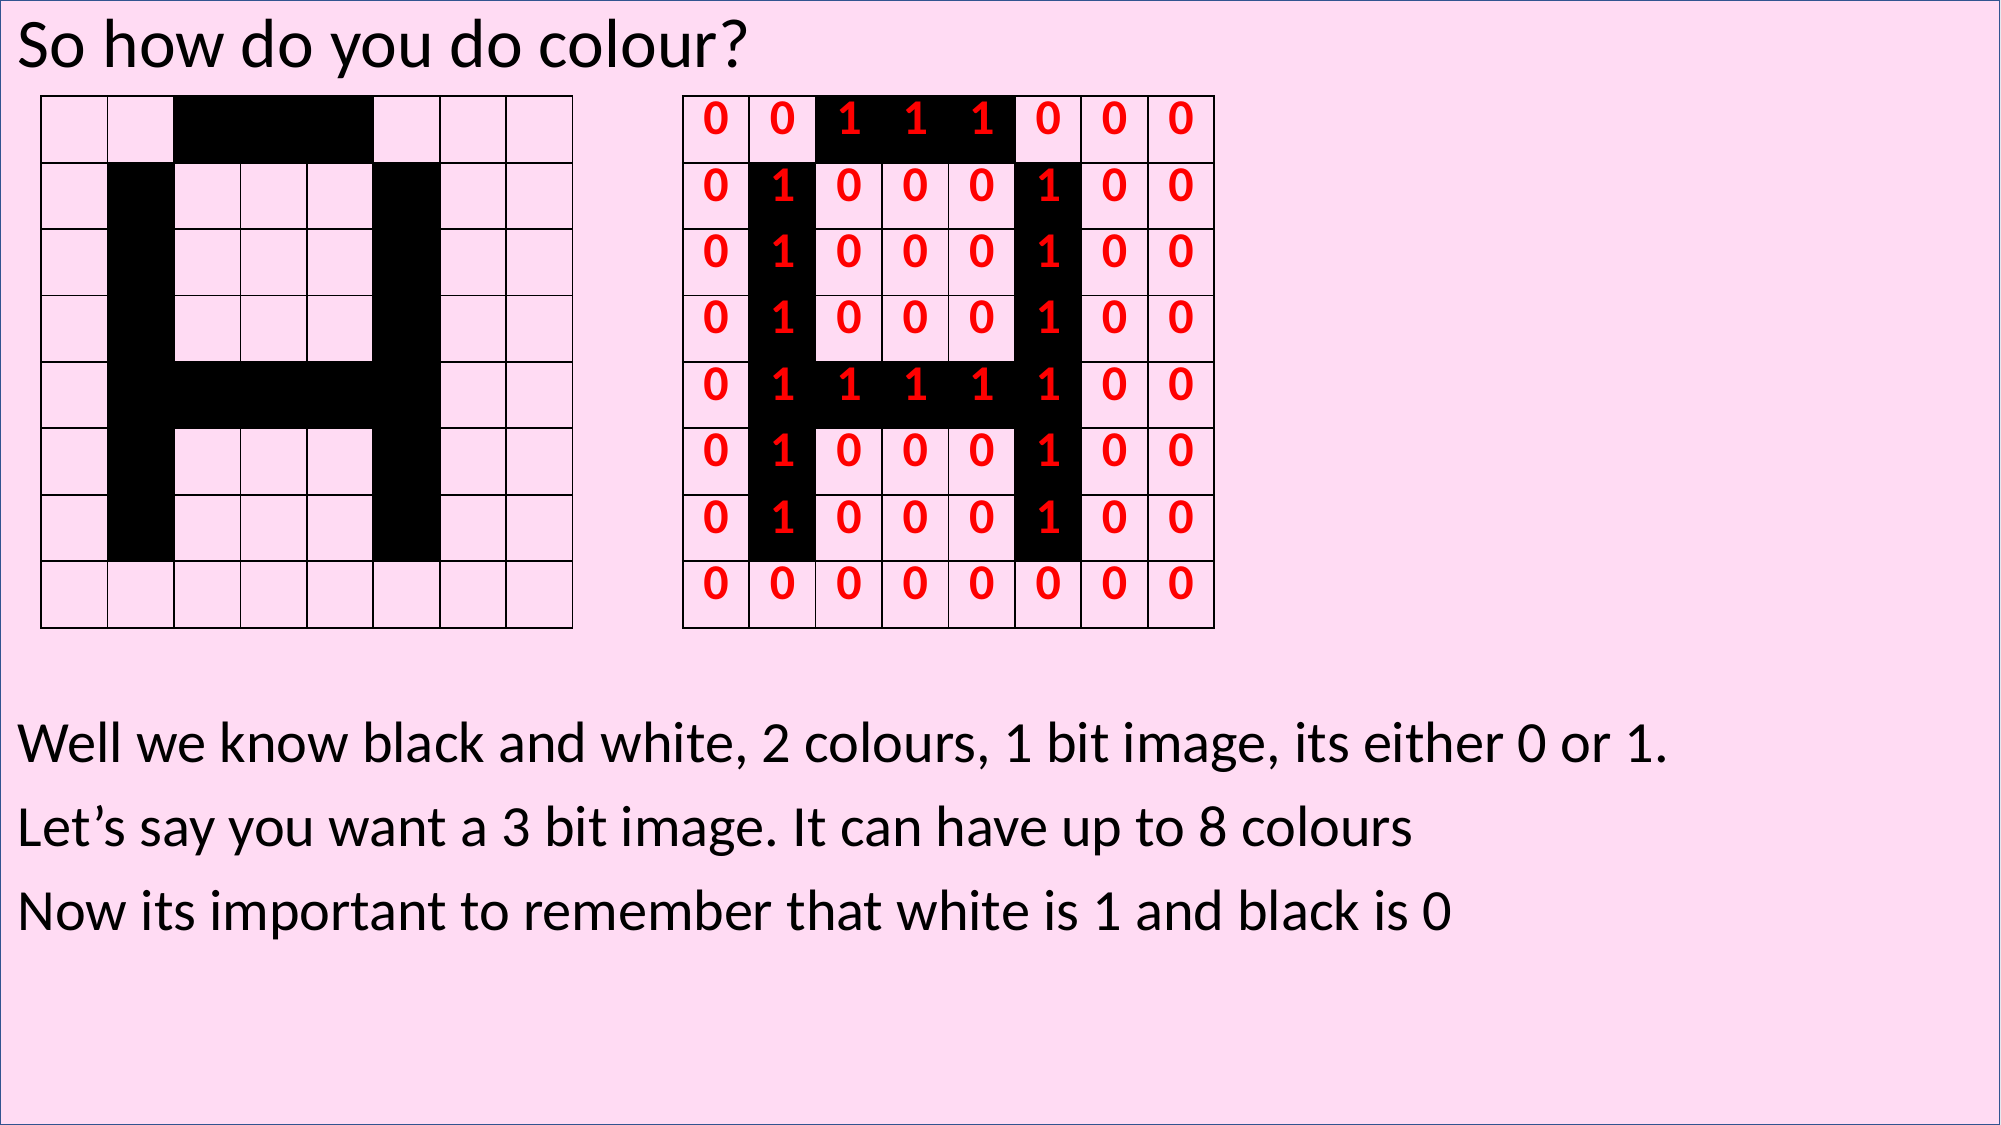

# So how do you do colour?
|  |  |  |  |  |  |  |  |
| --- | --- | --- | --- | --- | --- | --- | --- |
|  |  |  |  |  |  |  |  |
|  |  |  |  |  |  |  |  |
|  |  |  |  |  |  |  |  |
|  |  |  |  |  |  |  |  |
|  |  |  |  |  |  |  |  |
|  |  |  |  |  |  |  |  |
|  |  |  |  |  |  |  |  |
| 0 | 0 | 1 | 1 | 1 | 0 | 0 | 0 |
| --- | --- | --- | --- | --- | --- | --- | --- |
| 0 | 1 | 0 | 0 | 0 | 1 | 0 | 0 |
| 0 | 1 | 0 | 0 | 0 | 1 | 0 | 0 |
| 0 | 1 | 0 | 0 | 0 | 1 | 0 | 0 |
| 0 | 1 | 1 | 1 | 1 | 1 | 0 | 0 |
| 0 | 1 | 0 | 0 | 0 | 1 | 0 | 0 |
| 0 | 1 | 0 | 0 | 0 | 1 | 0 | 0 |
| 0 | 0 | 0 | 0 | 0 | 0 | 0 | 0 |

Well we know black and white, 2 colours, 1 bit image, its either 0 or 1.
Let’s say you want a 3 bit image. It can have up to 8 colours
Now its important to remember that white is 1 and black is 0